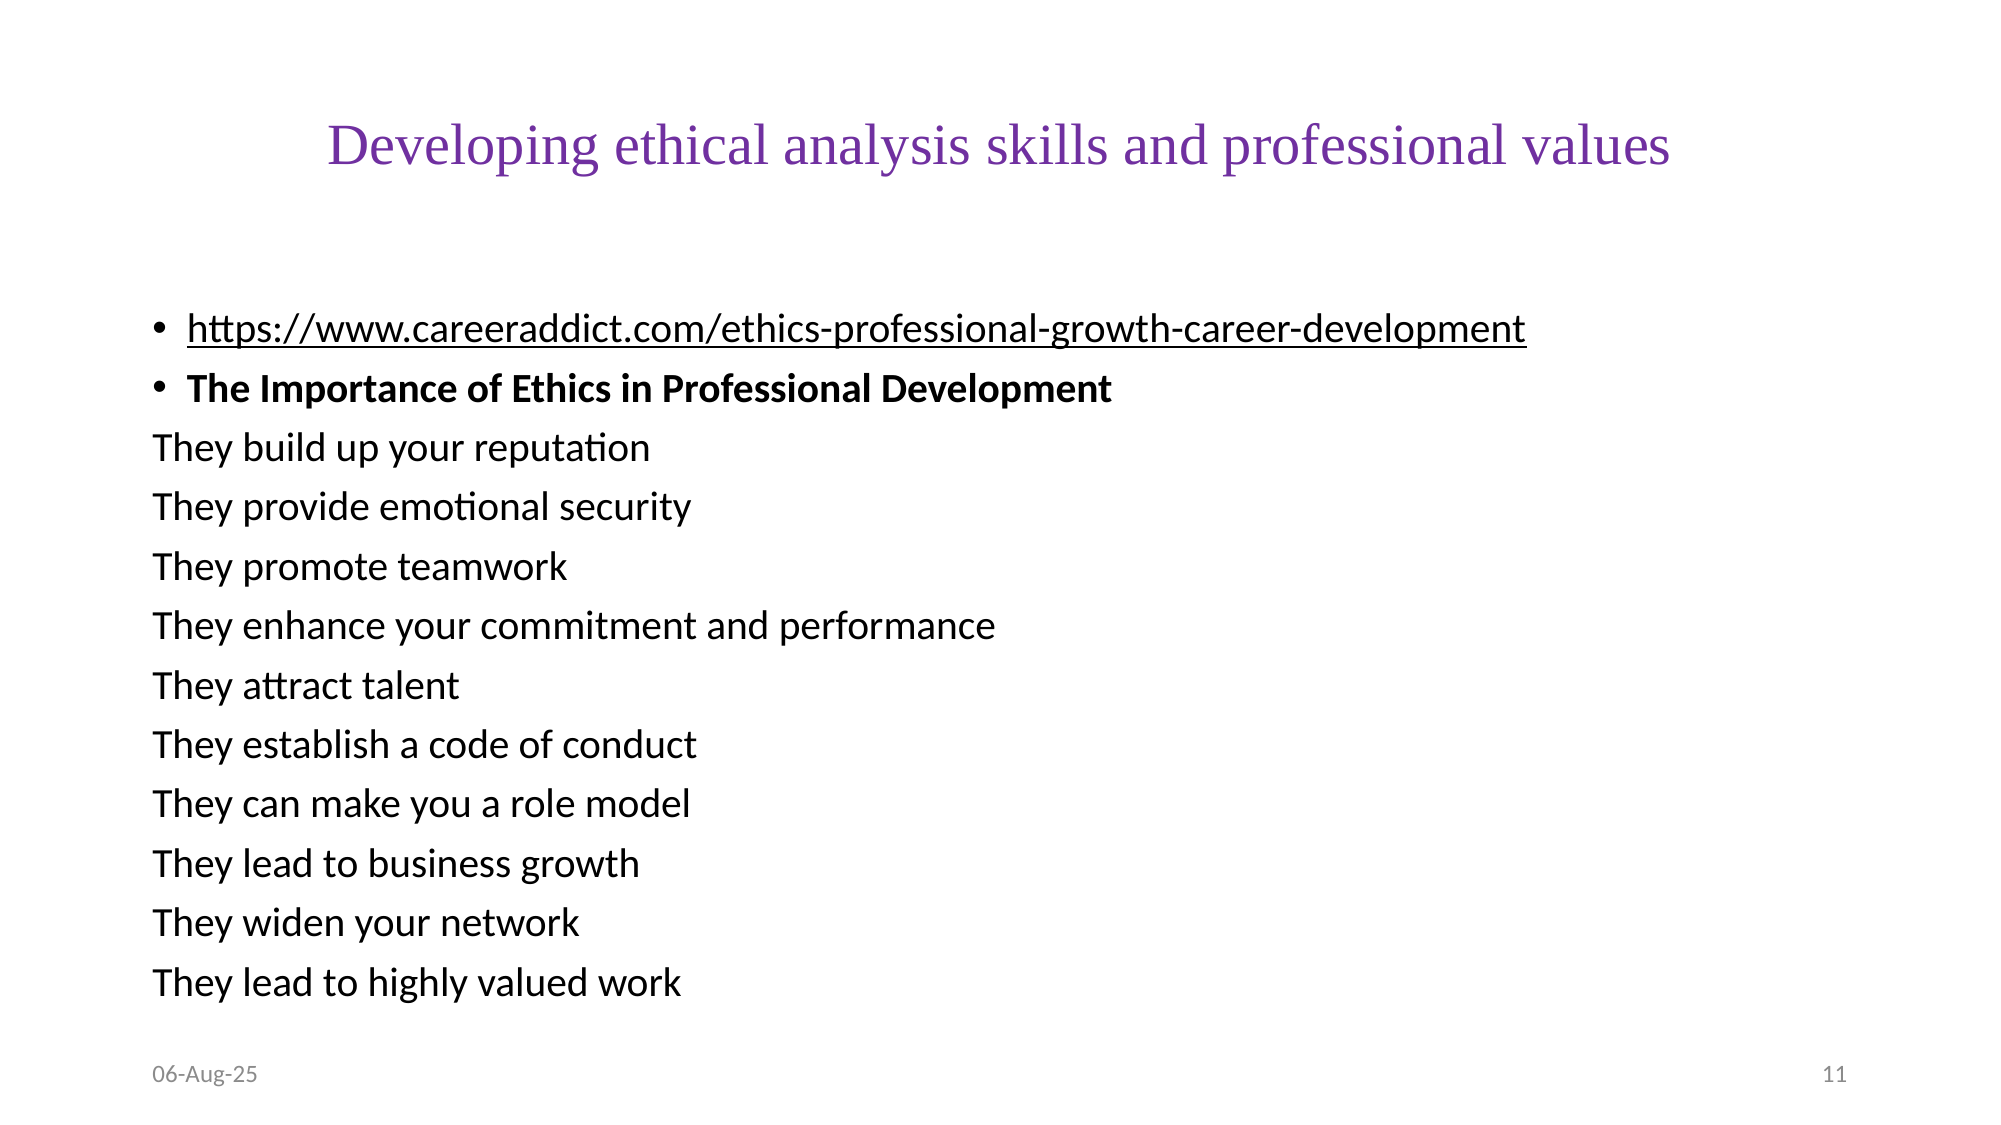

# Developing ethical analysis skills and professional values
https://www.careeraddict.com/ethics-professional-growth-career-development
The Importance of Ethics in Professional Development
They build up your reputation
They provide emotional security
They promote teamwork
They enhance your commitment and performance
They attract talent
They establish a code of conduct
They can make you a role model
They lead to business growth
They widen your network
They lead to highly valued work

06-Aug-25
11